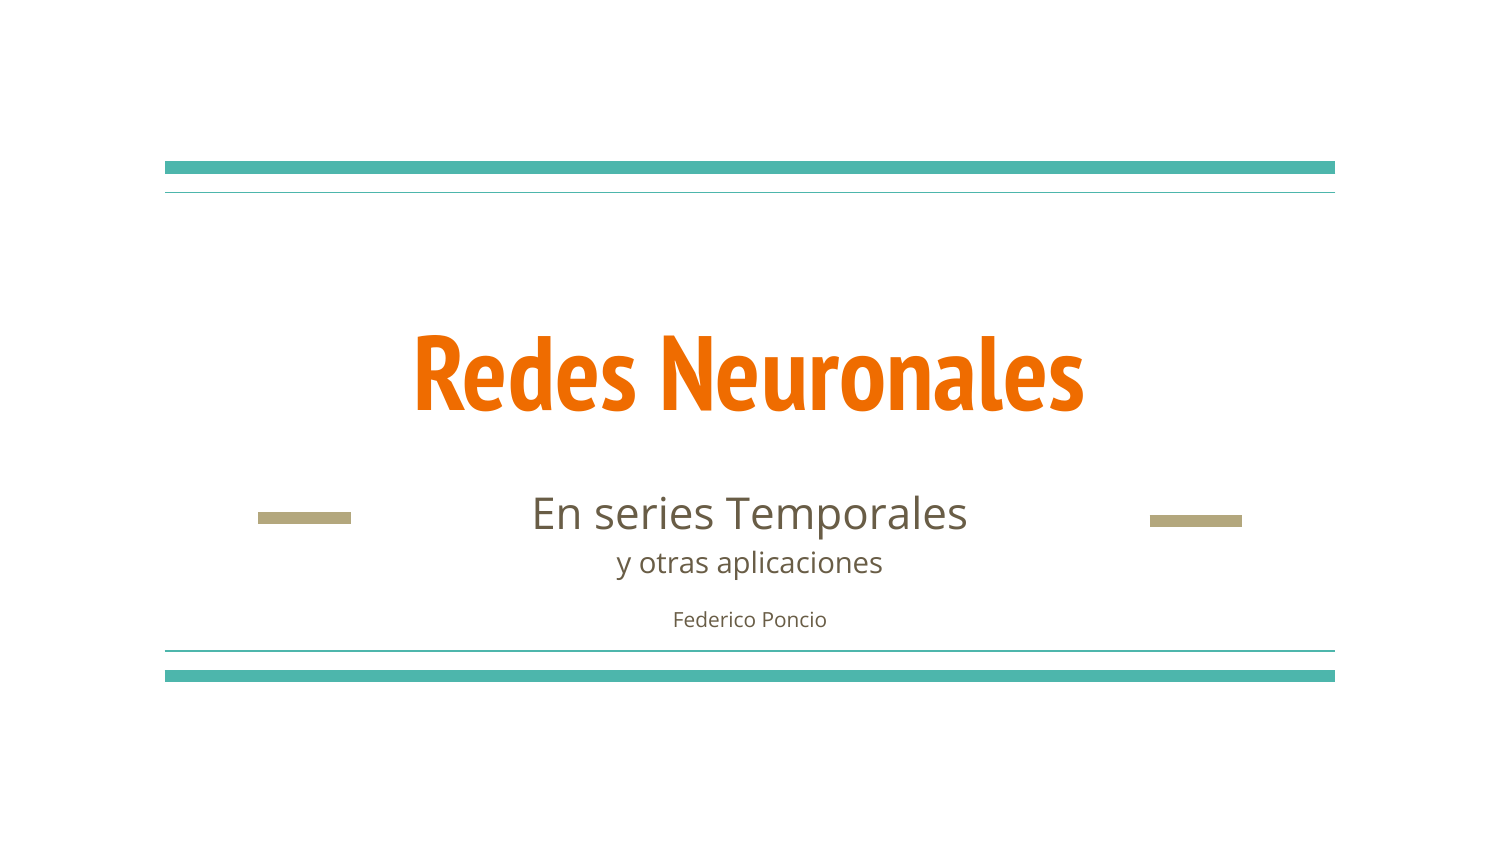

# Redes Neuronales
En series Temporales
y otras aplicaciones
Federico Poncio